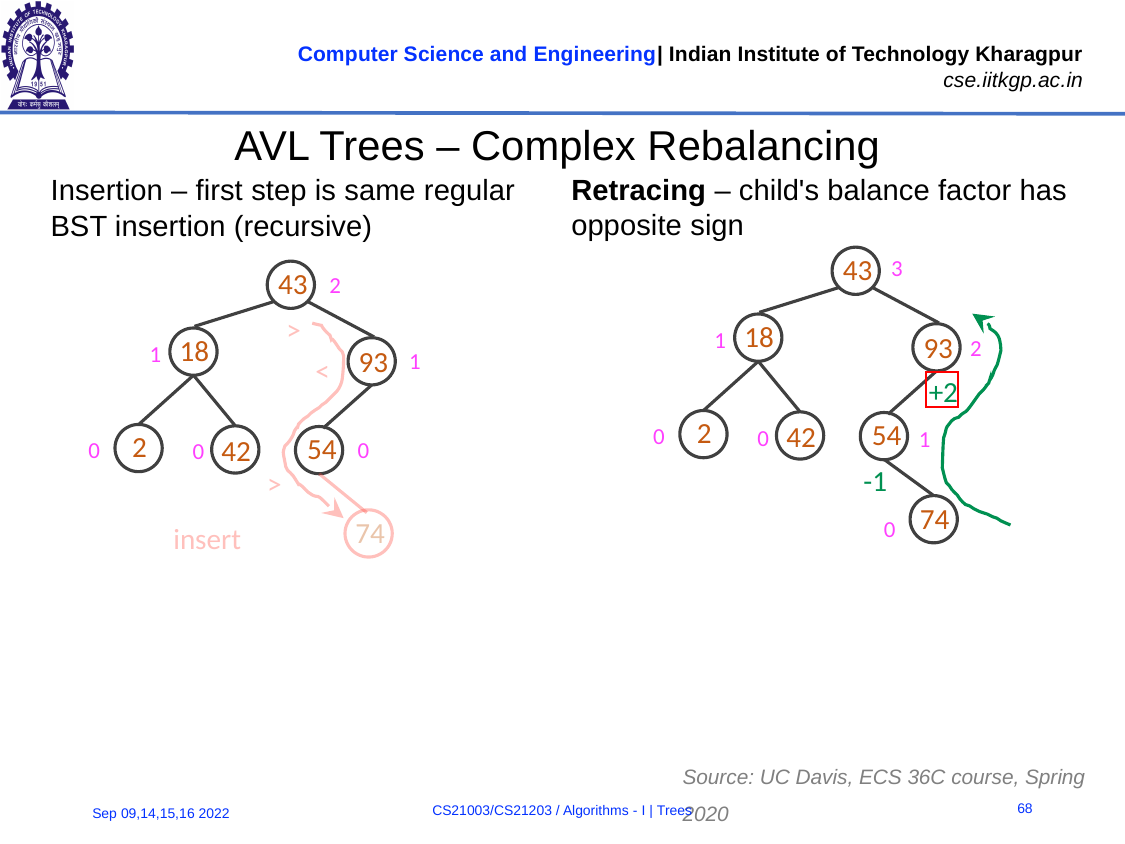

# AVL Trees – Complex Rebalancing
Retracing – child's balance factor has opposite sign
Insertion – first step is same regular BST insertion (recursive)
43

18

93

2
54

42

3

1
2
+2

0
0
1
-1
74

0
43

2
>

18

1
93

1
<
2
54

42

0
0
0
>
74

insert
Source: UC Davis, ECS 36C course, Spring 2020
68
CS21003/CS21203 / Algorithms - I | Trees
Sep 09,14,15,16 2022